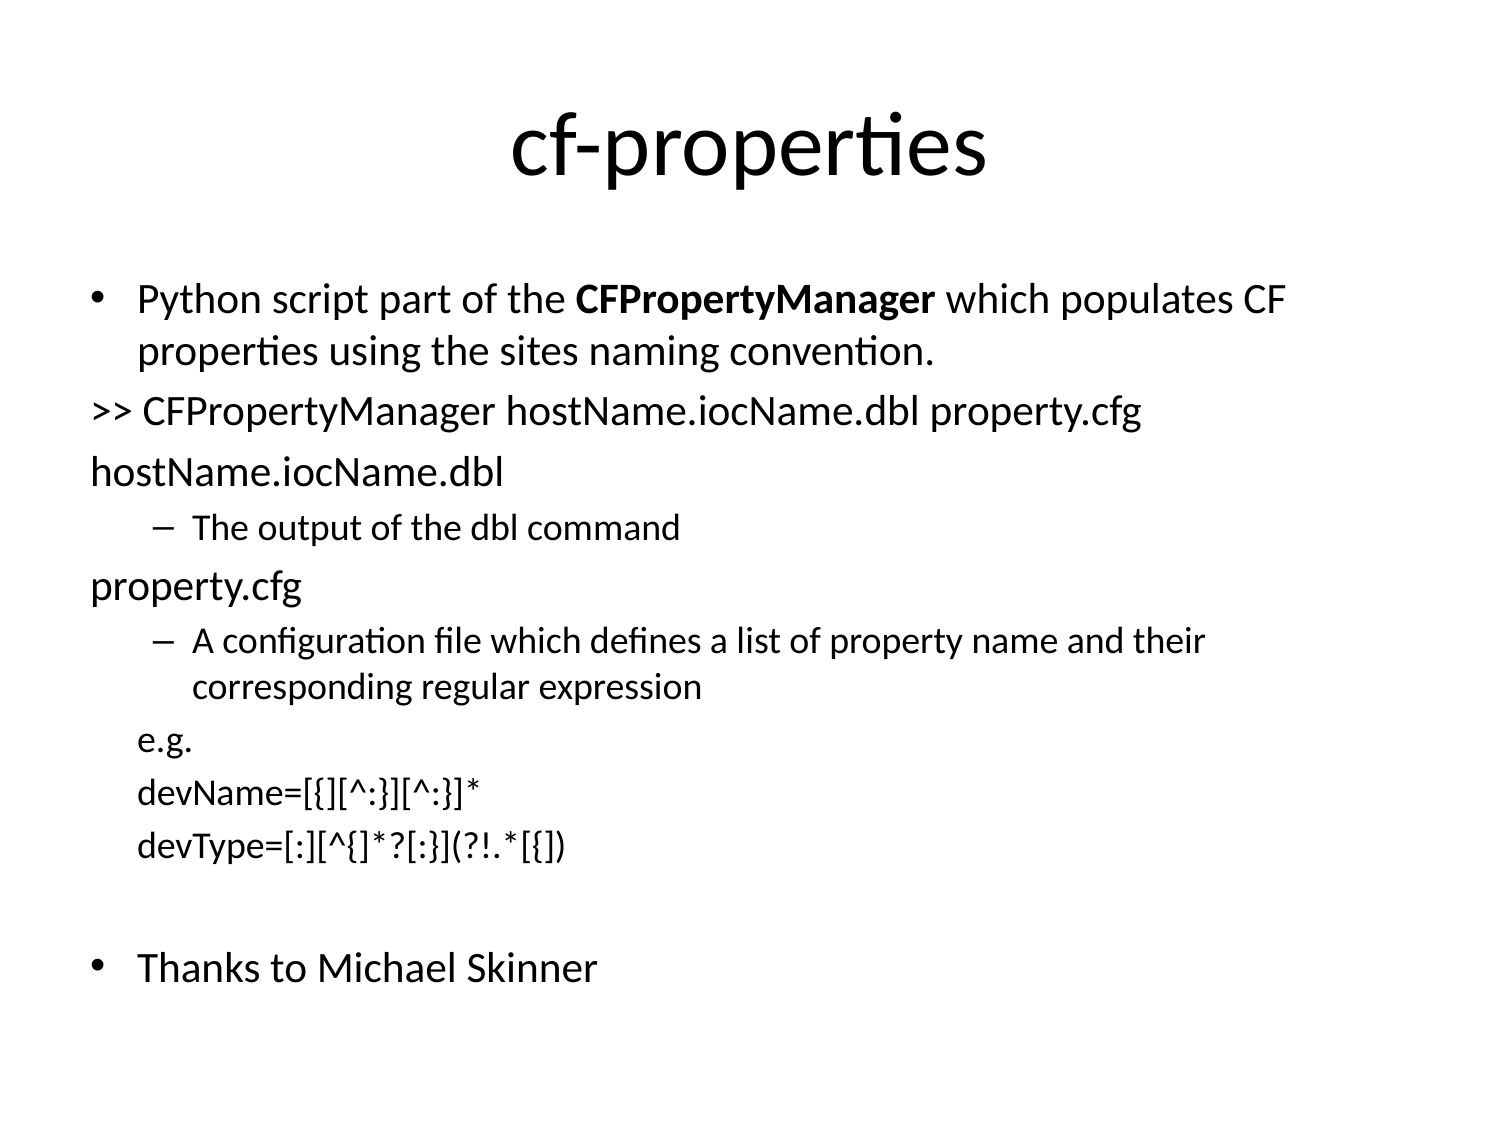

# cf-properties
Python script part of the CFPropertyManager which populates CF properties using the sites naming convention.
>> CFPropertyManager hostName.iocName.dbl property.cfg
hostName.iocName.dbl
The output of the dbl command
property.cfg
A configuration file which defines a list of property name and their corresponding regular expression
e.g.
	devName=[{][^:}][^:}]*
	devType=[:][^{]*?[:}](?!.*[{])

Thanks to Michael Skinner